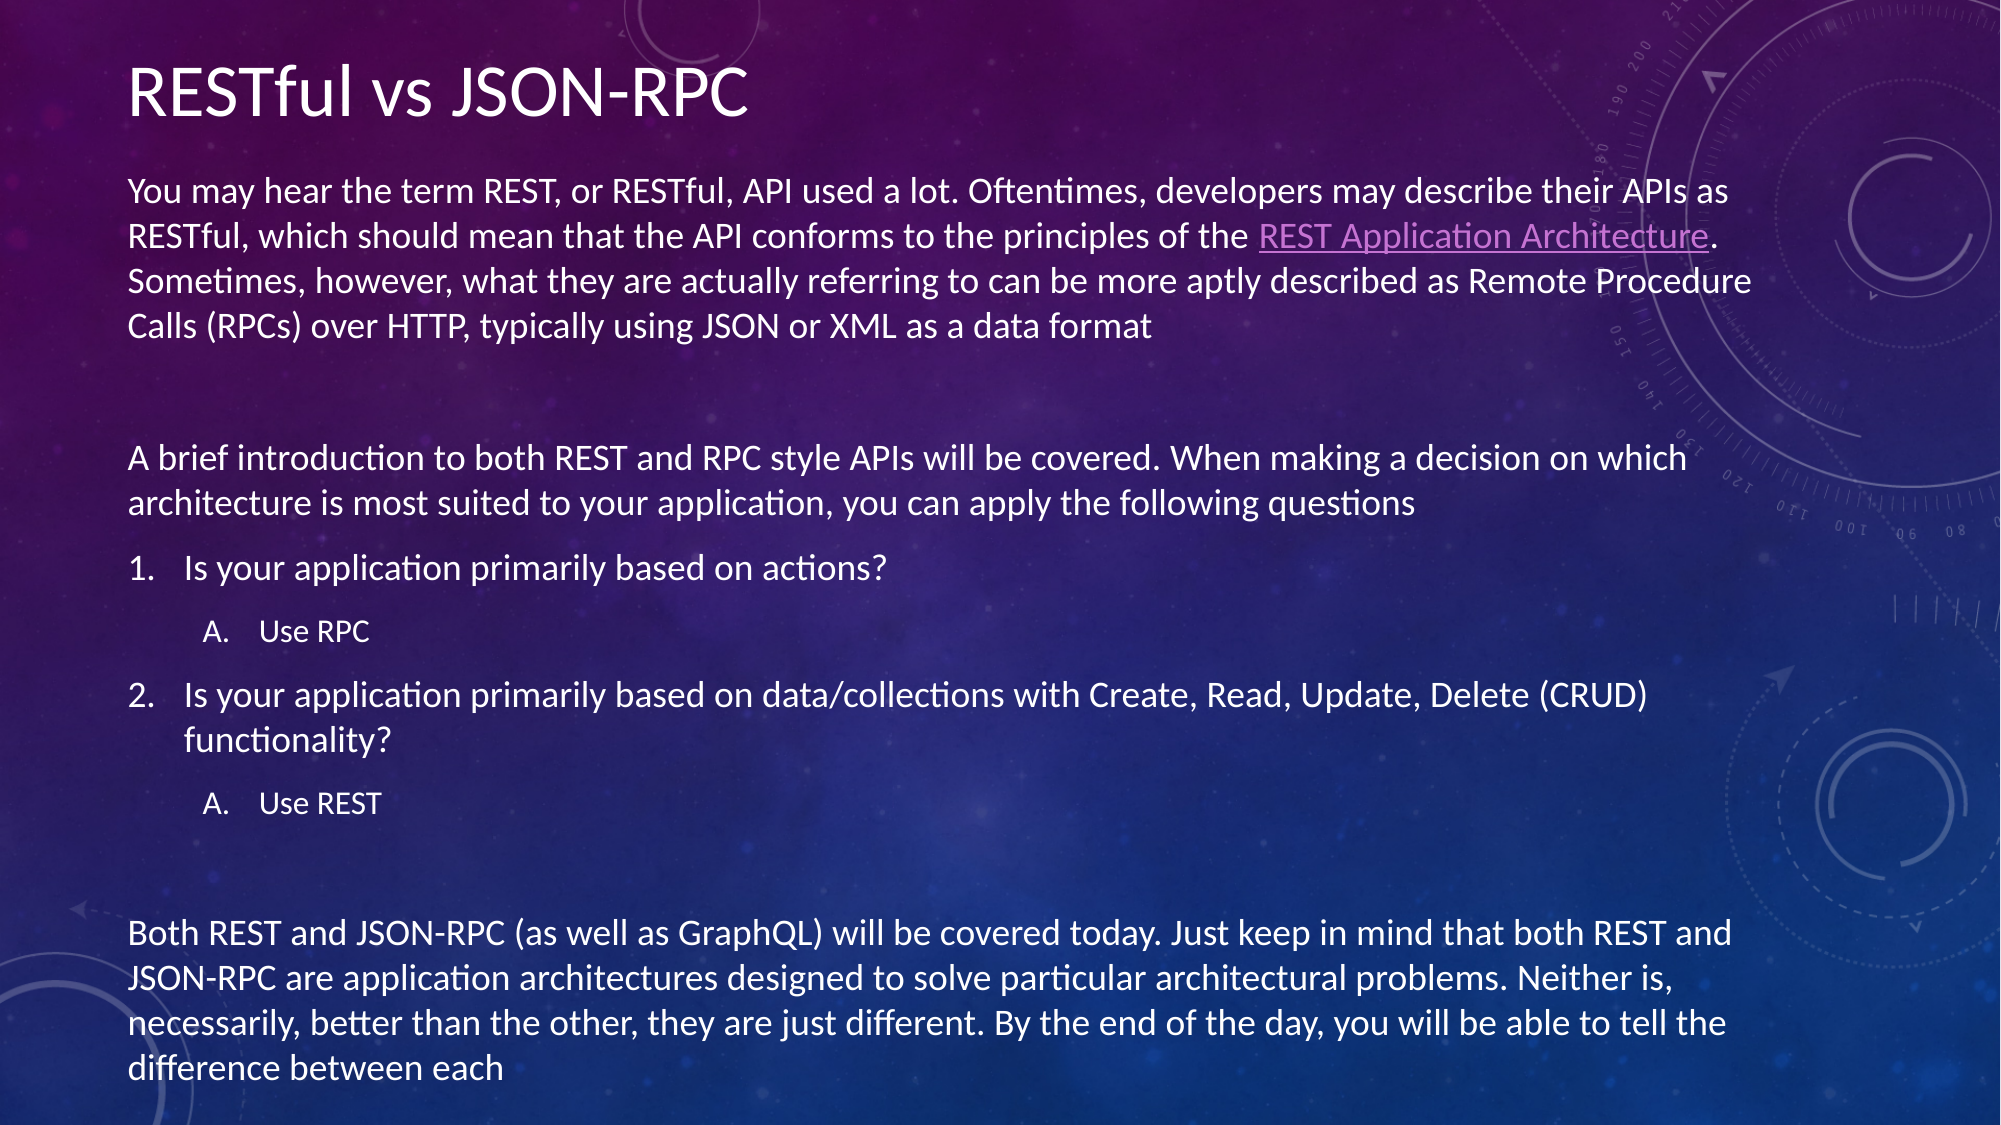

# RESTful vs JSON-RPC
You may hear the term REST, or RESTful, API used a lot. Oftentimes, developers may describe their APIs as RESTful, which should mean that the API conforms to the principles of the REST Application Architecture. Sometimes, however, what they are actually referring to can be more aptly described as Remote Procedure Calls (RPCs) over HTTP, typically using JSON or XML as a data format

A brief introduction to both REST and RPC style APIs will be covered. When making a decision on which architecture is most suited to your application, you can apply the following questions
Is your application primarily based on actions?
Use RPC
Is your application primarily based on data/collections with Create, Read, Update, Delete (CRUD) functionality?
Use REST

Both REST and JSON-RPC (as well as GraphQL) will be covered today. Just keep in mind that both REST and JSON-RPC are application architectures designed to solve particular architectural problems. Neither is, necessarily, better than the other, they are just different. By the end of the day, you will be able to tell the difference between each